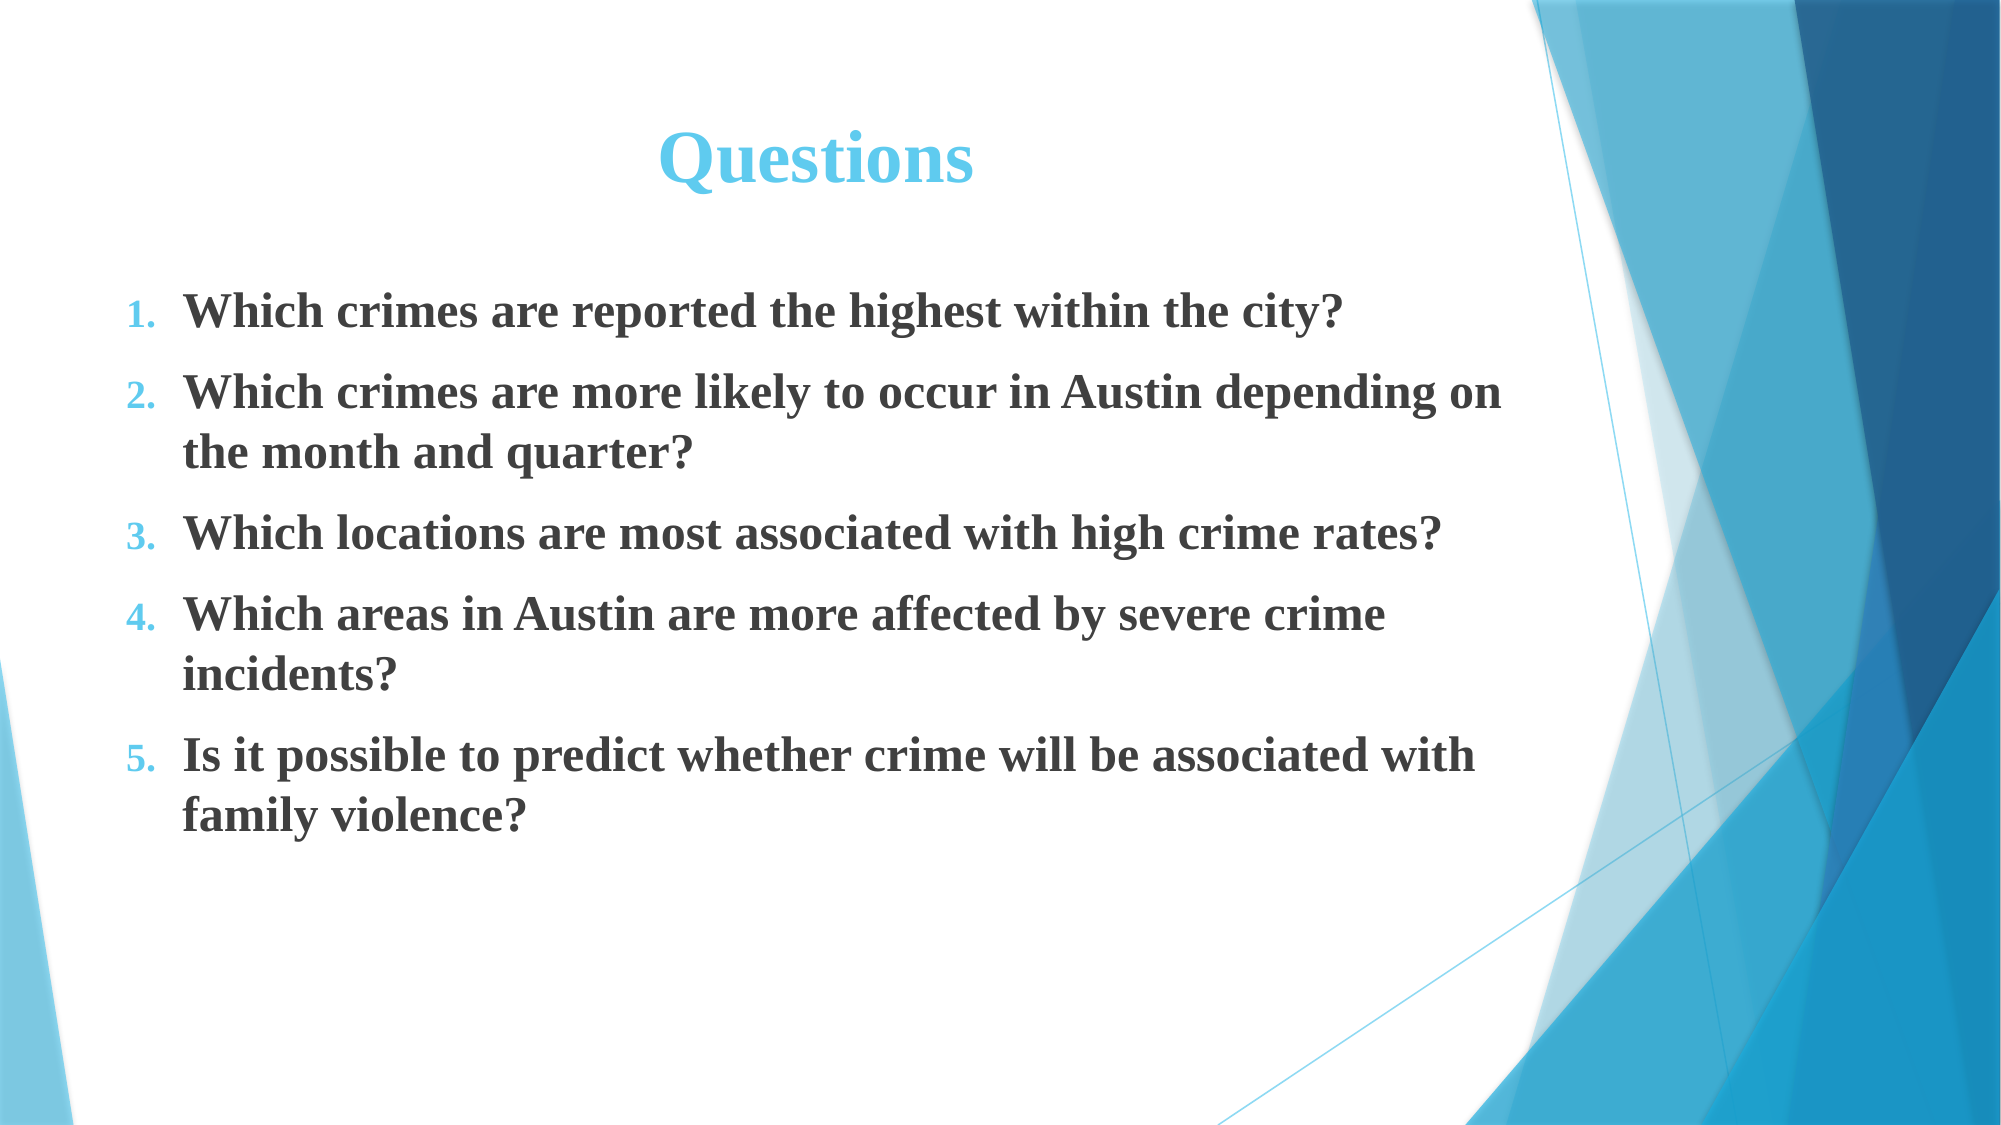

# Questions
Which crimes are reported the highest within the city?
Which crimes are more likely to occur in Austin depending on the month and quarter?
Which locations are most associated with high crime rates?
Which areas in Austin are more affected by severe crime incidents?
Is it possible to predict whether crime will be associated with family violence?